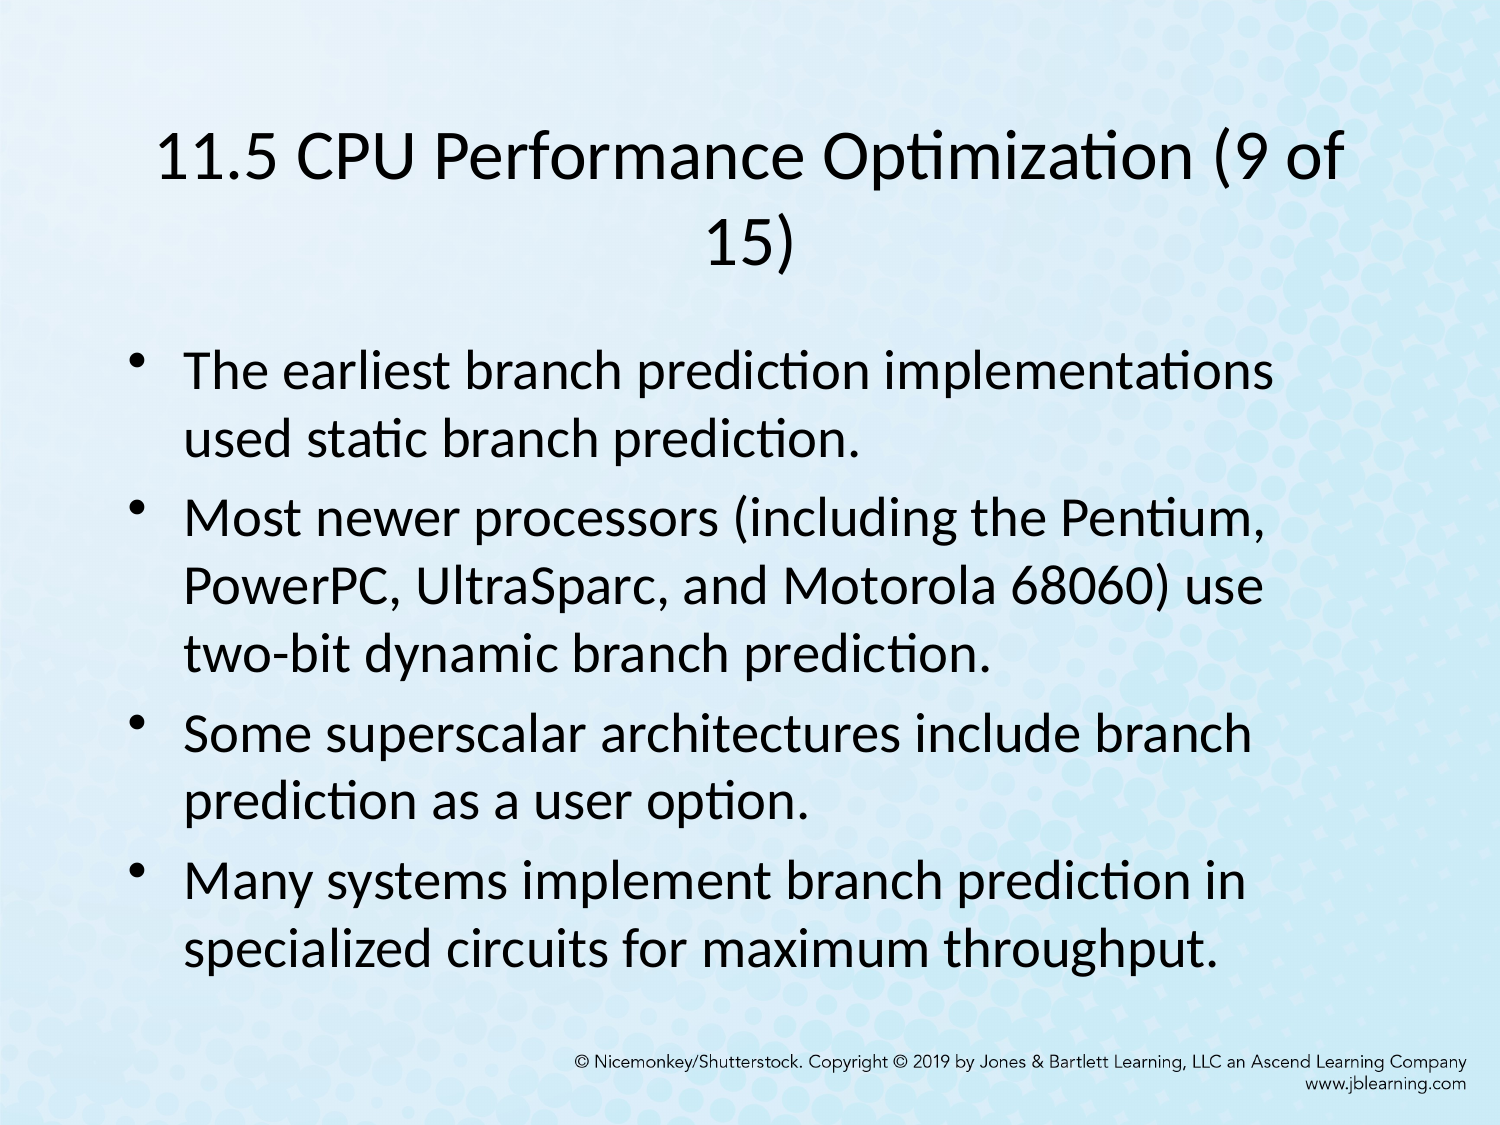

# 11.5 CPU Performance Optimization (9 of 15)
The earliest branch prediction implementations used static branch prediction.
Most newer processors (including the Pentium, PowerPC, UltraSparc, and Motorola 68060) use two-bit dynamic branch prediction.
Some superscalar architectures include branch prediction as a user option.
Many systems implement branch prediction in specialized circuits for maximum throughput.